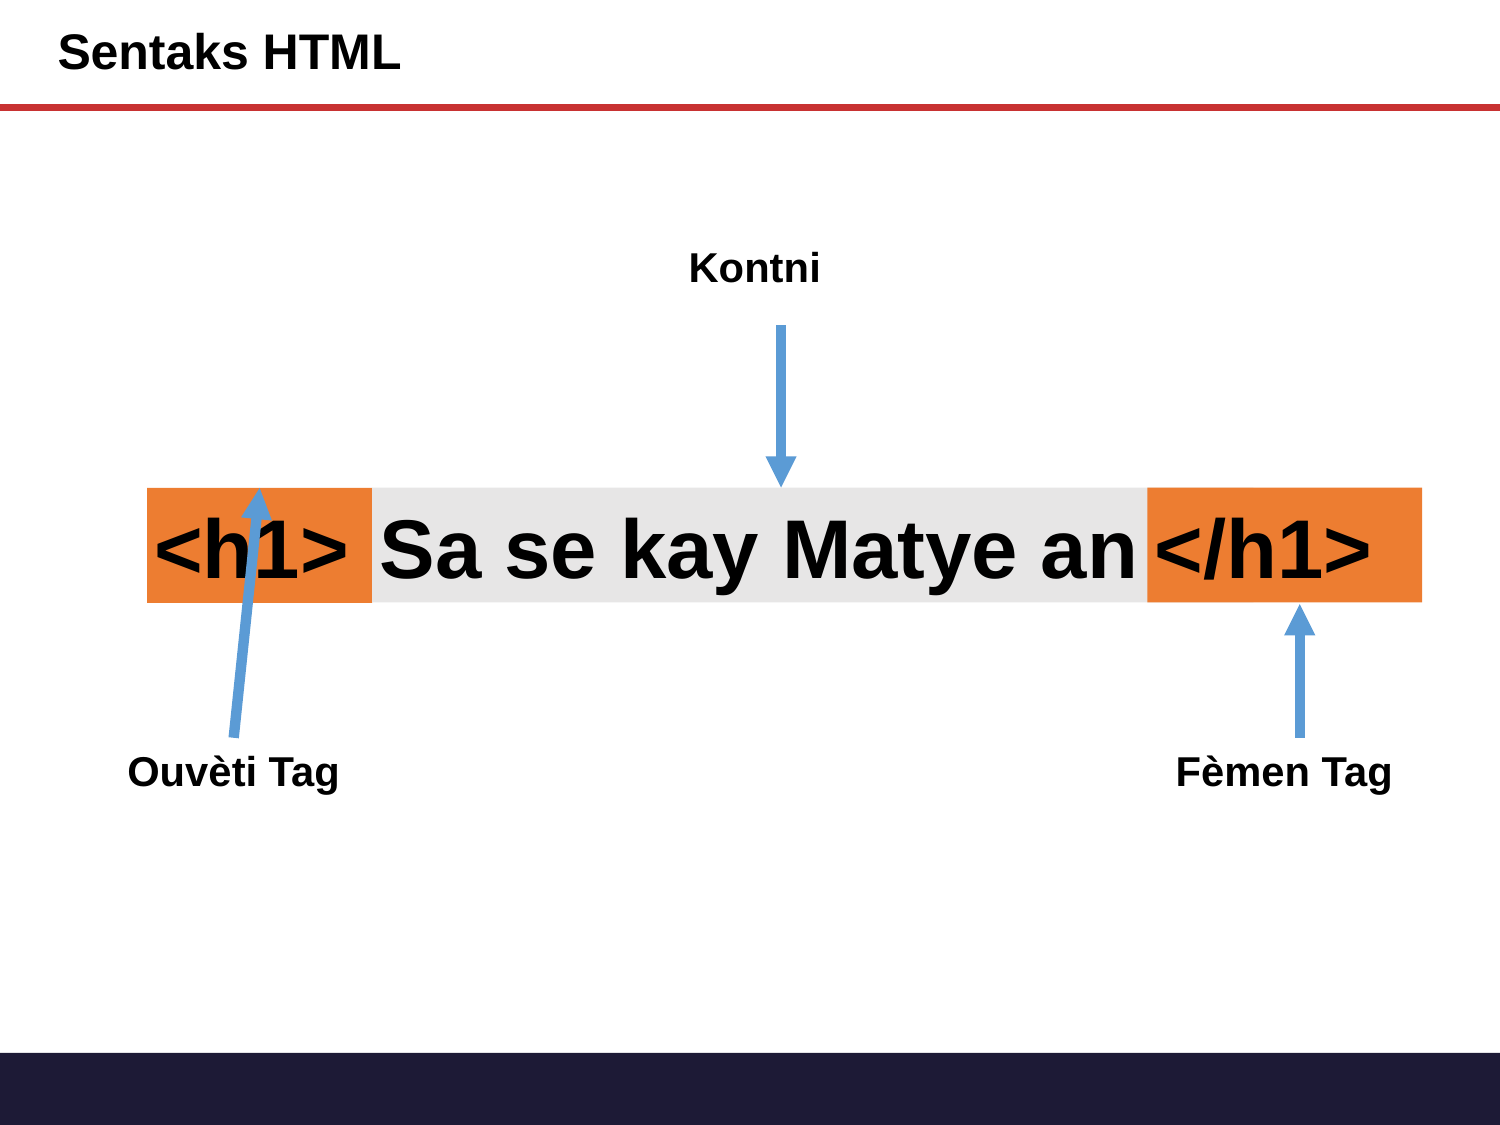

# Sentaks HTML
Kontni

Sa se kay Matye an
</h1>
<h1>

Ouvèti Tag
Fèmen Tag